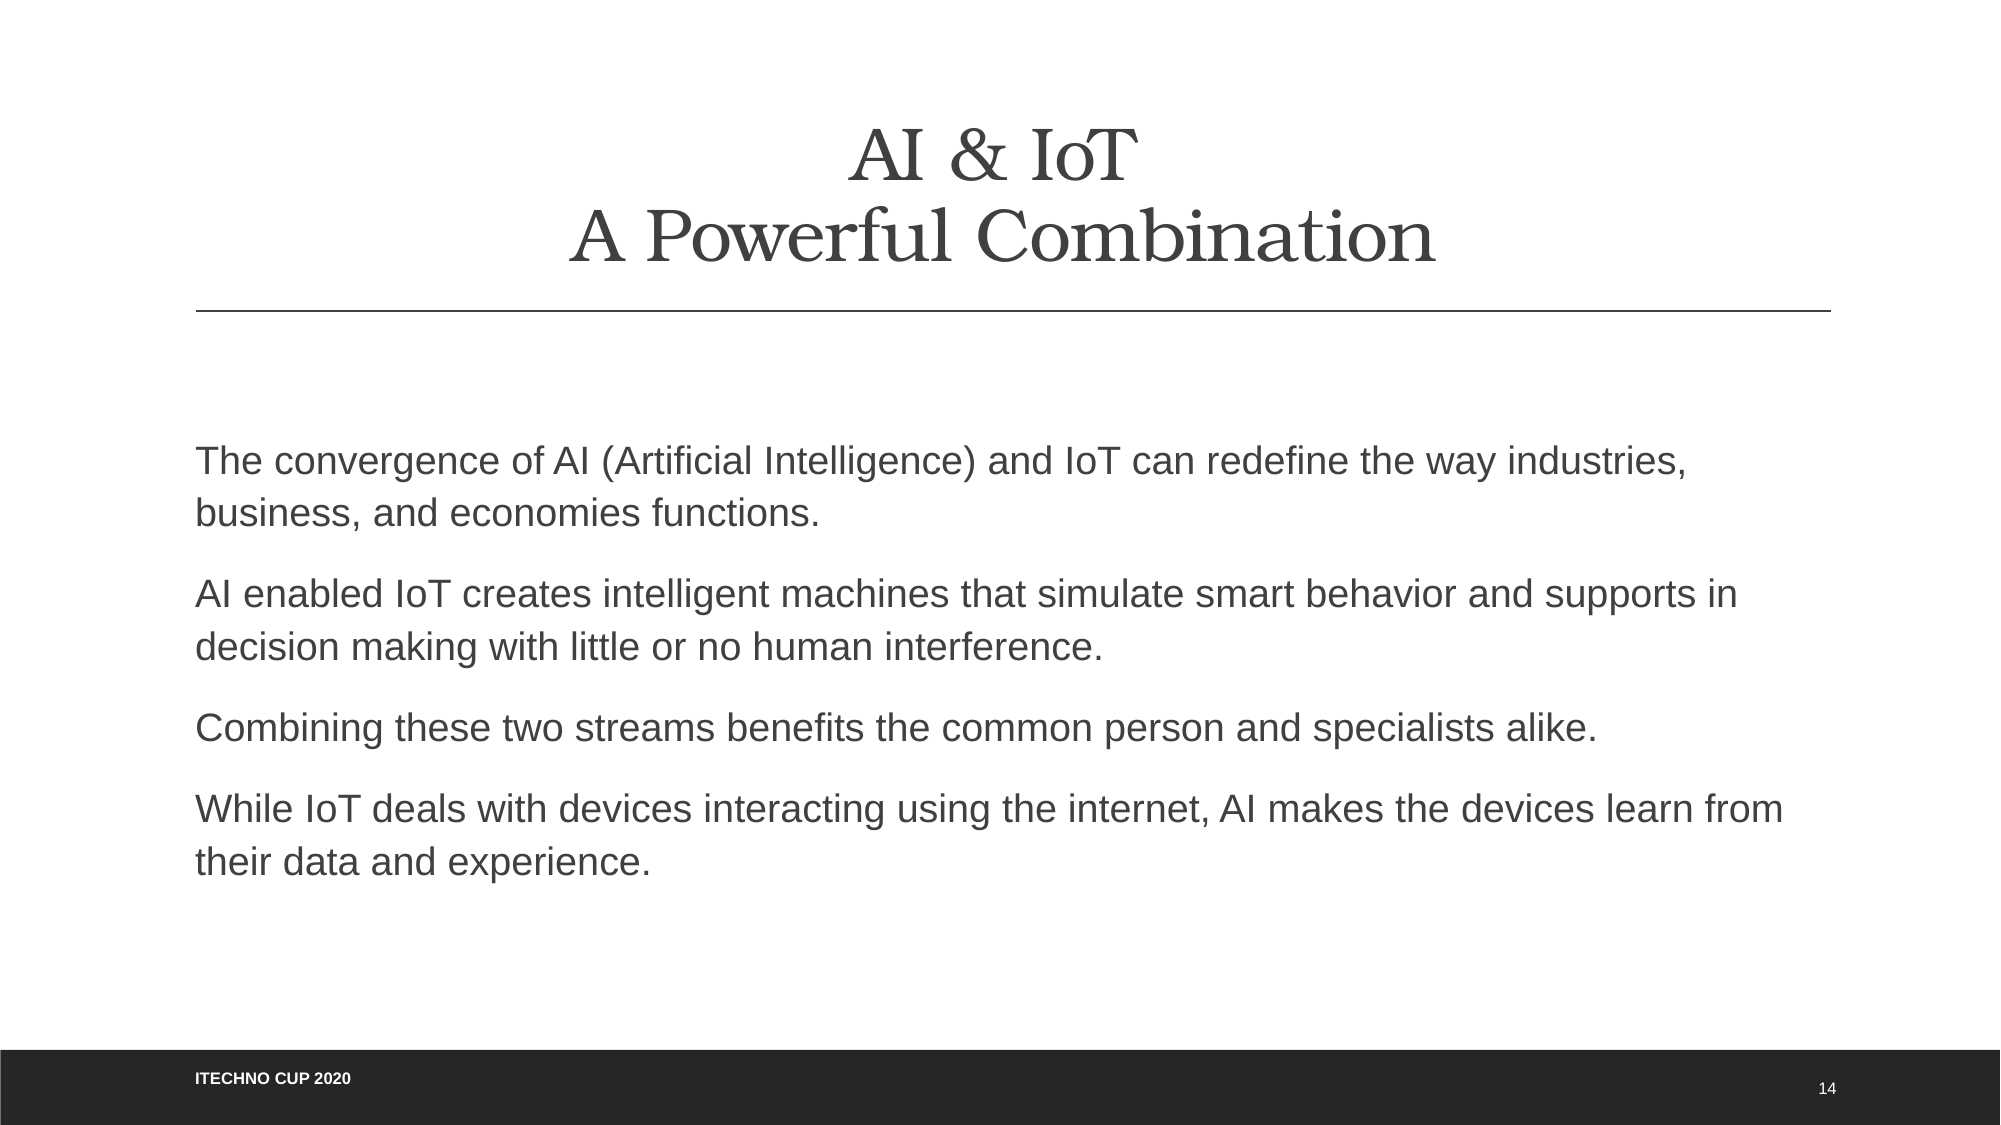

# AI & IoT A Powerful Combination

The convergence of AI (Artificial Intelligence) and IoT can redefine the way industries, business, and economies functions.
AI enabled IoT creates intelligent machines that simulate smart behavior and supports in decision making with little or no human interference.
Combining these two streams benefits the common person and specialists alike.
While IoT deals with devices interacting using the internet, AI makes the devices learn from their data and experience.

ITechno Cup 2020

14